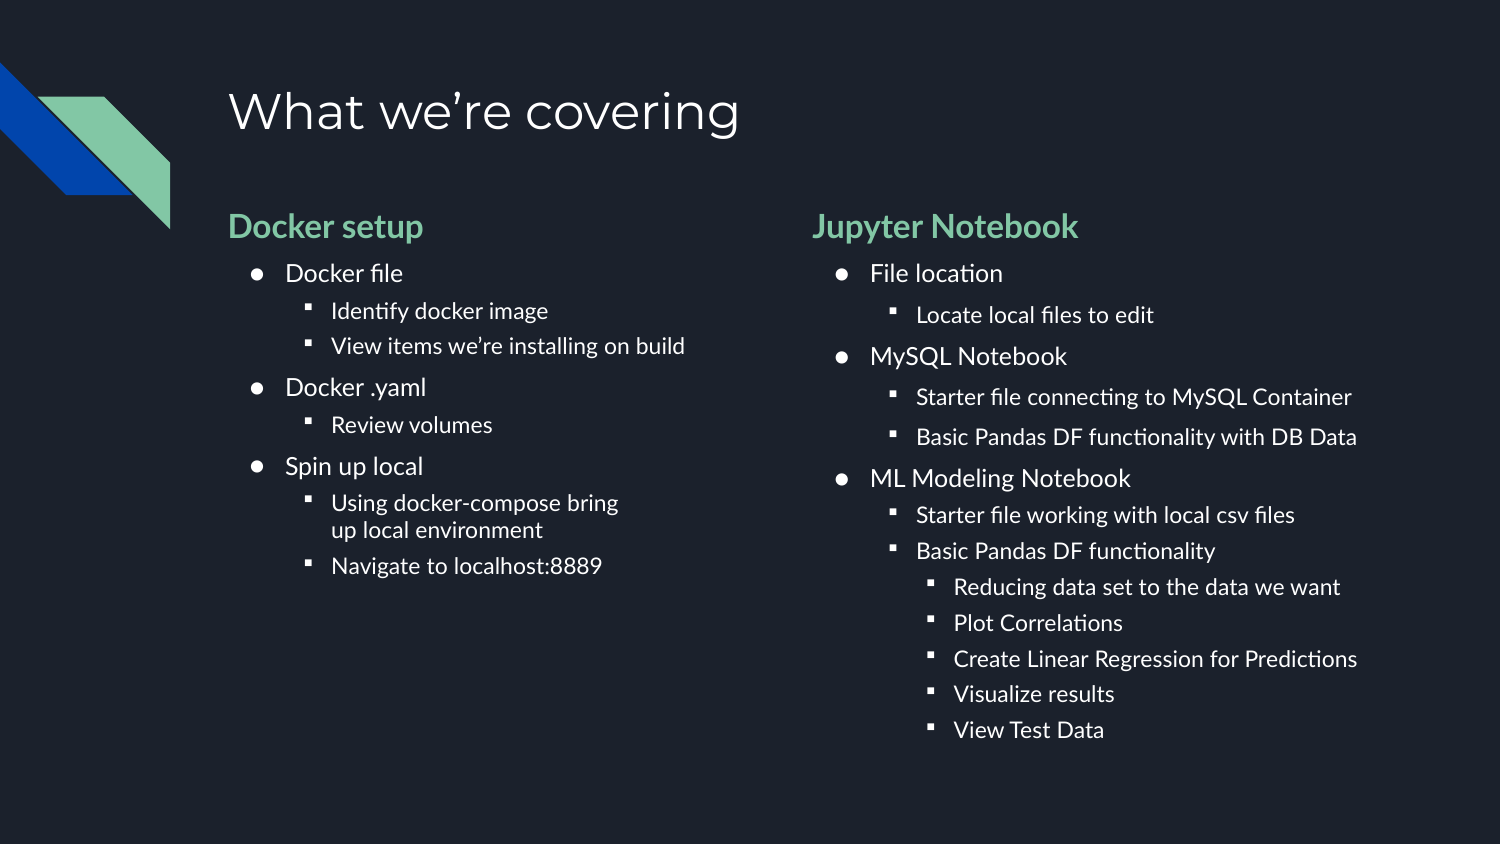

# What we’re covering
Docker setup
Docker file
Identify docker image
View items we’re installing on build
Docker .yaml
Review volumes
Spin up local
Using docker-compose bring
up local environment
Navigate to localhost:8889
Jupyter Notebook
File location
Locate local files to edit
MySQL Notebook
Starter file connecting to MySQL Container
Basic Pandas DF functionality with DB Data
ML Modeling Notebook
Starter file working with local csv files
Basic Pandas DF functionality
Reducing data set to the data we want
Plot Correlations
Create Linear Regression for Predictions
Visualize results
View Test Data